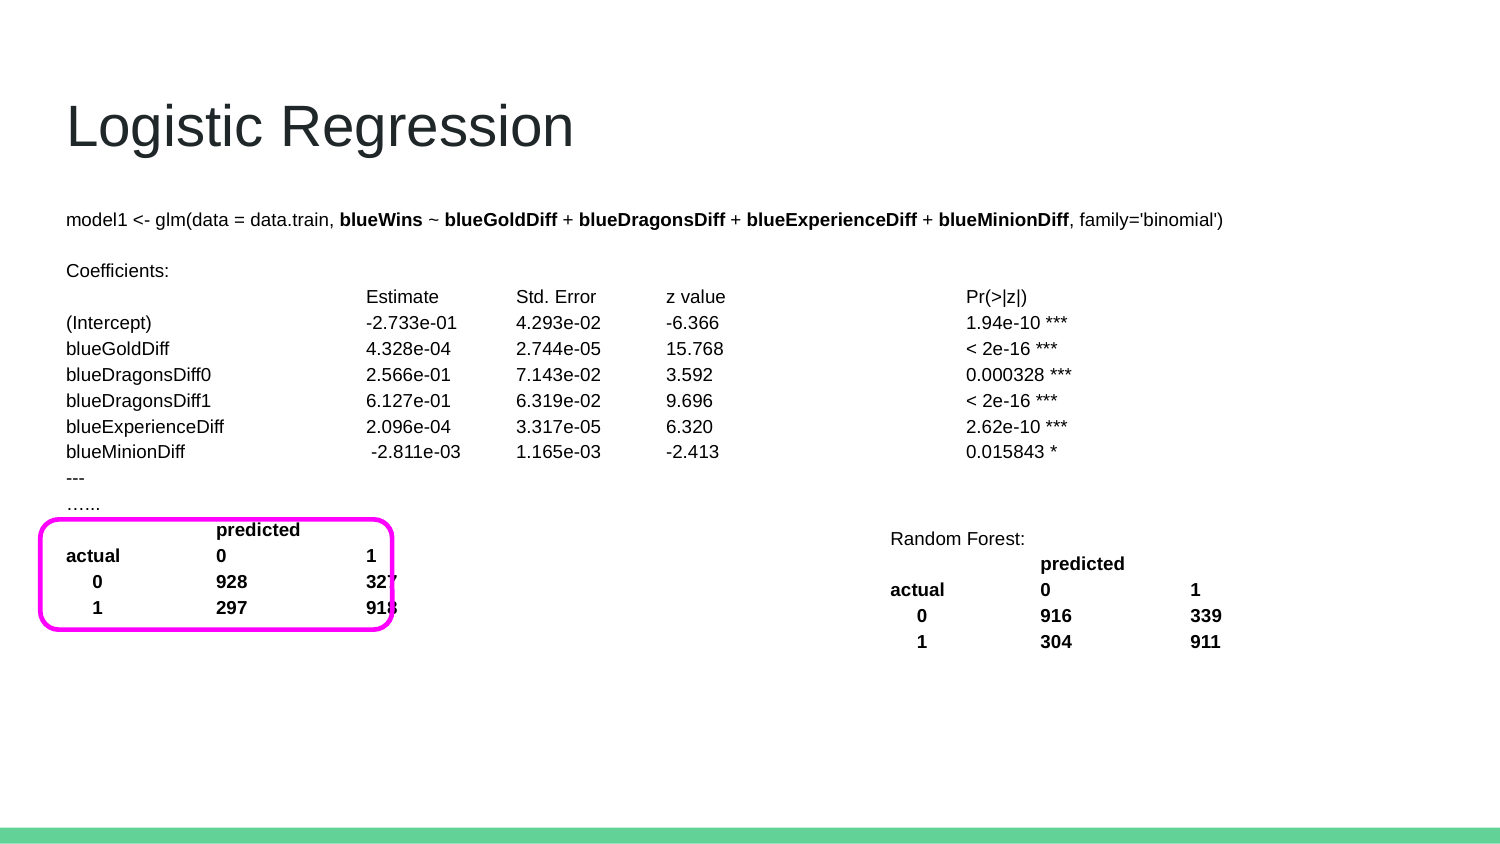

# Logistic Regression

model1 <- glm(data = data.train, blueWins ~ blueGoldDiff + blueDragonsDiff + blueExperienceDiff + blueMinionDiff, family='binomial')

Coefficients:
                     		Estimate 	Std. Error 	z value 		Pr(>|z|)
(Intercept)        		-2.733e-01  	4.293e-02  	-6.366 		1.94e-10 ***
blueGoldDiff        		4.328e-04  	2.744e-05  	15.768  		< 2e-16 ***
blueDragonsDiff0    	2.566e-01  	7.143e-02   	3.592 		0.000328 ***
blueDragonsDiff1    	6.127e-01  	6.319e-02   	9.696  		< 2e-16 ***
blueExperienceDiff  	2.096e-04  	3.317e-05   	6.320 		2.62e-10 ***
blueMinionDiff    		 -2.811e-03  	1.165e-03  	-2.413 		0.015843 *
---
…...
      	predicted
actual   	0   	1
     0 	928 	327
     1 	297 	918

Random Forest:
     	predicted
actual   	0   	1
     0 	916 	339
     1 	304 	911